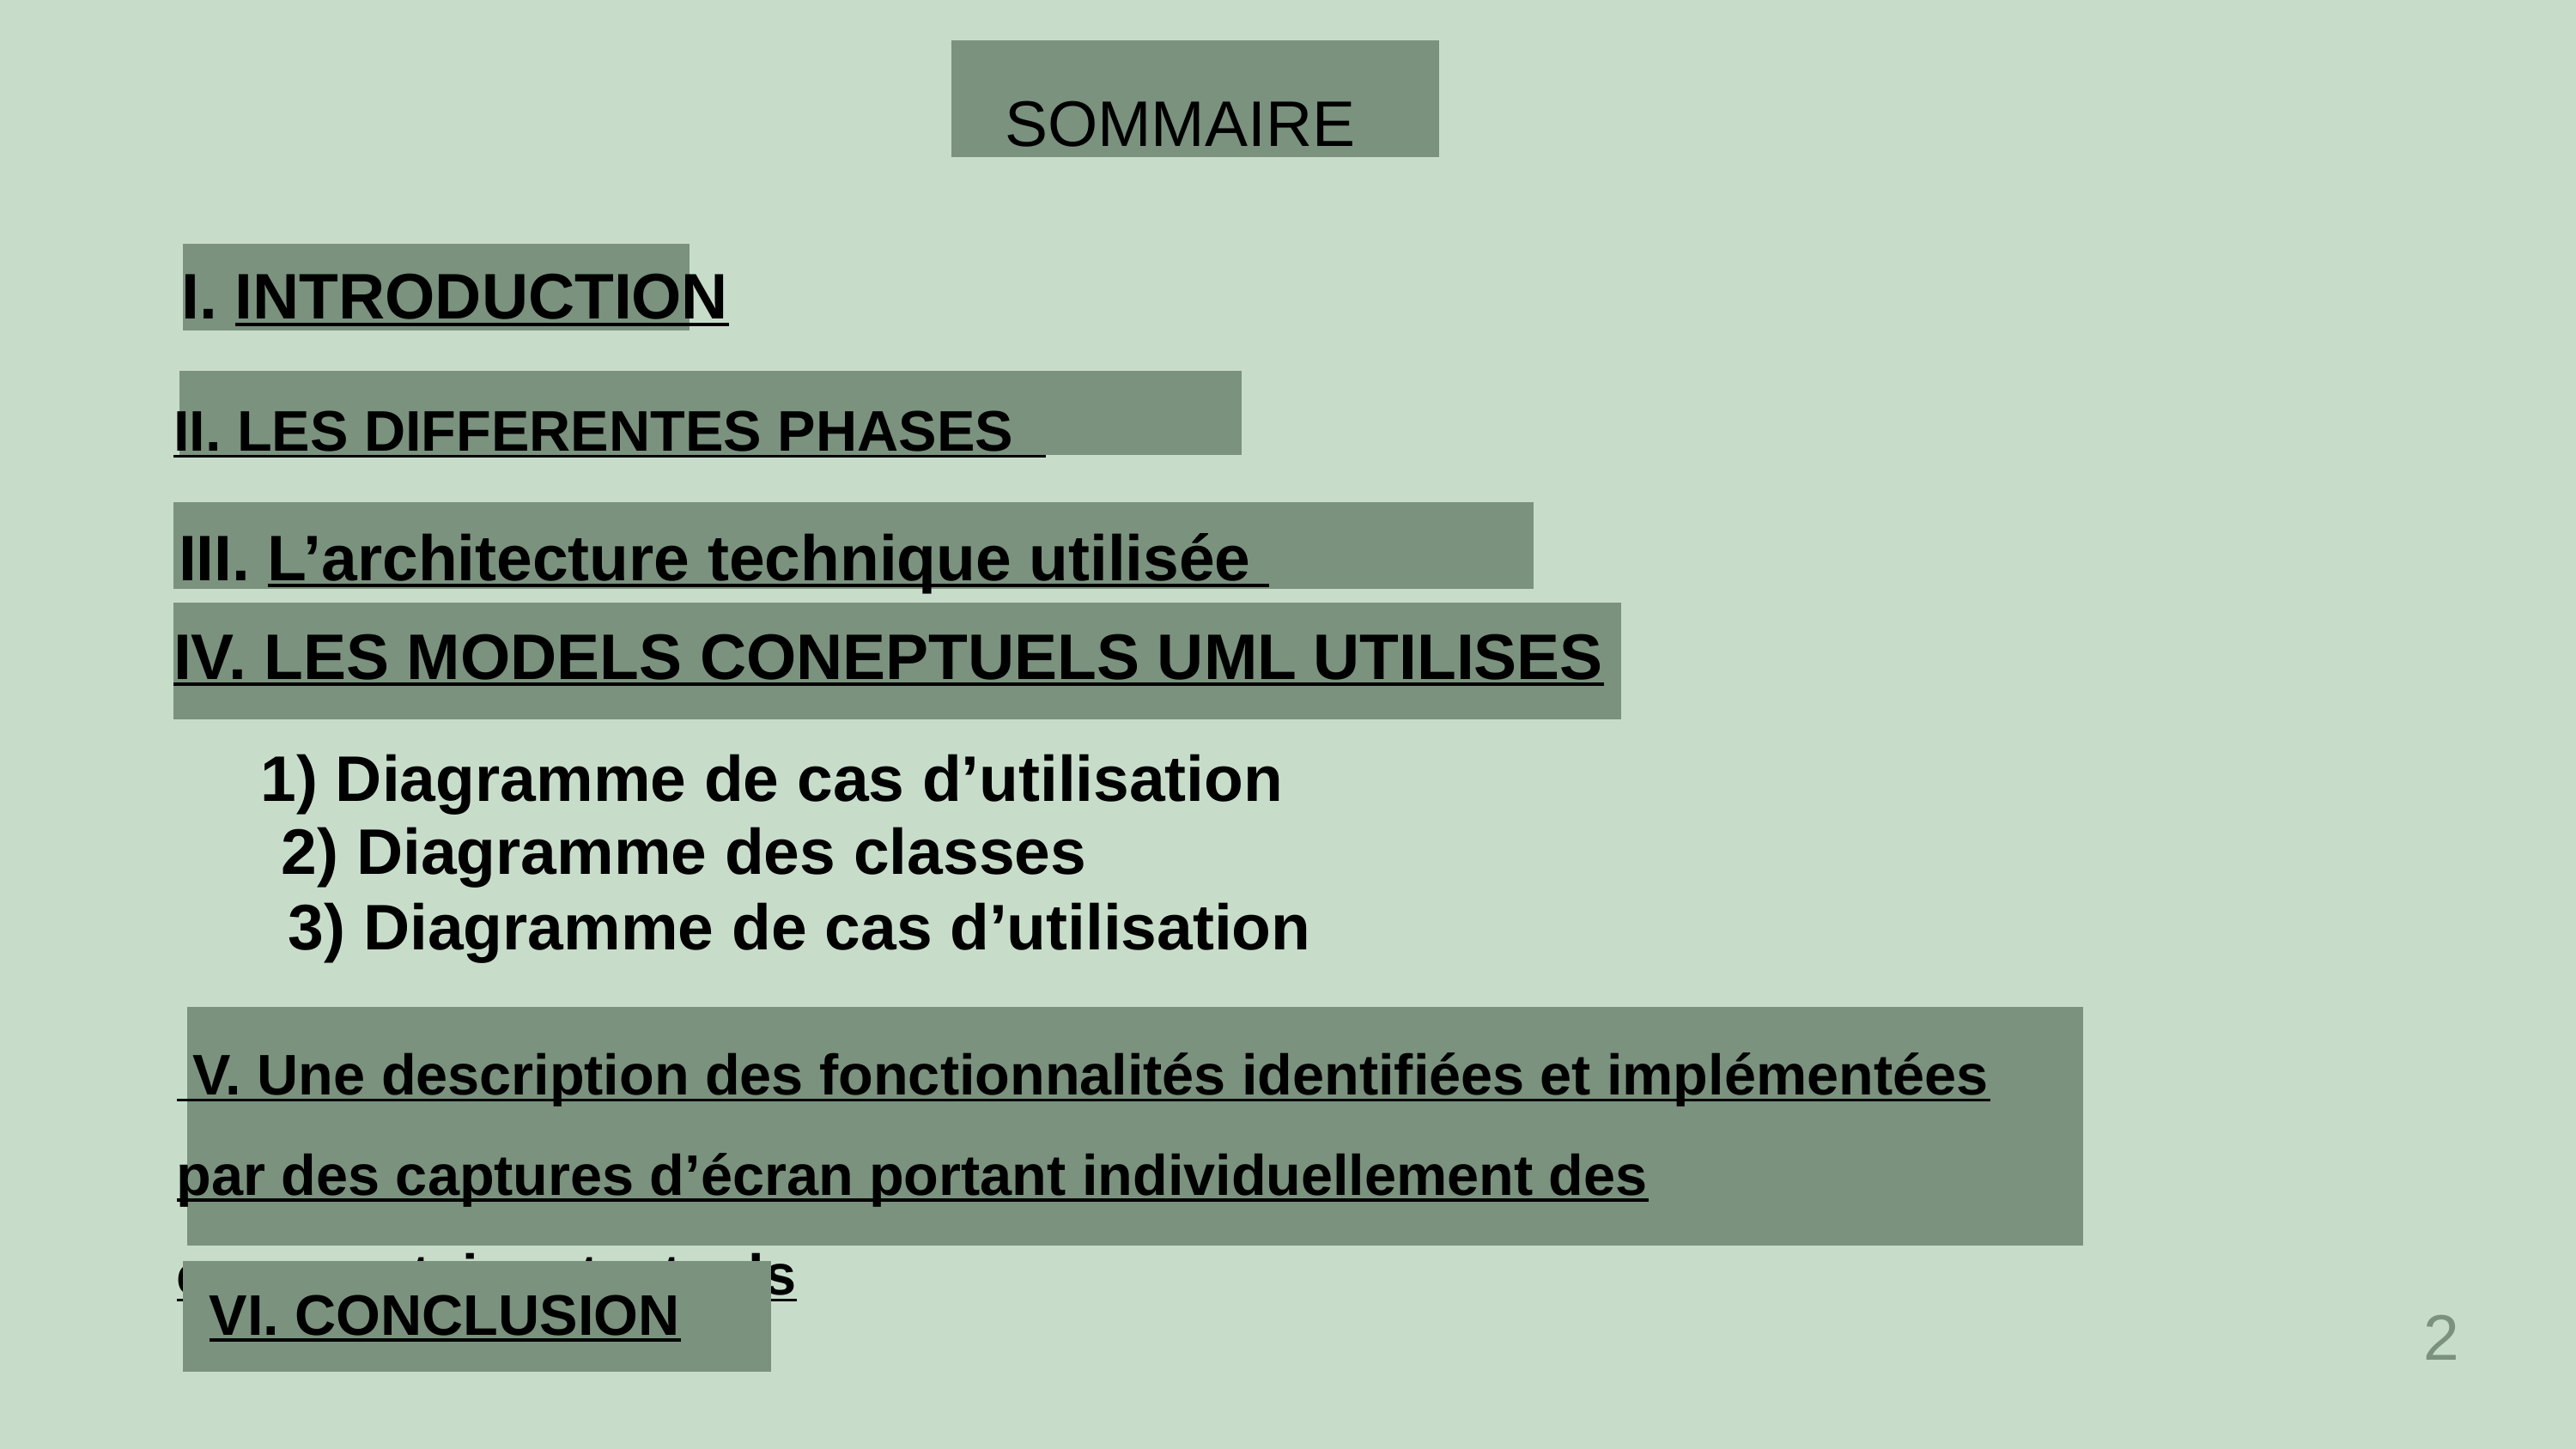

SOMMAIRE

I. INTRODUCTION

II. LES DIFFERENTES PHASES

III. L’architecture technique utilisée

IV. LES MODELS CONEPTUELS UML UTILISES
1) Diagramme de cas d’utilisation
2) Diagramme des classes
             3) Diagramme de cas d’utilisation

 V. Une description des fonctionnalités identifiées et implémentées par des captures d’écran portant individuellement des commentaires textuels
VI. CONCLUSION

2